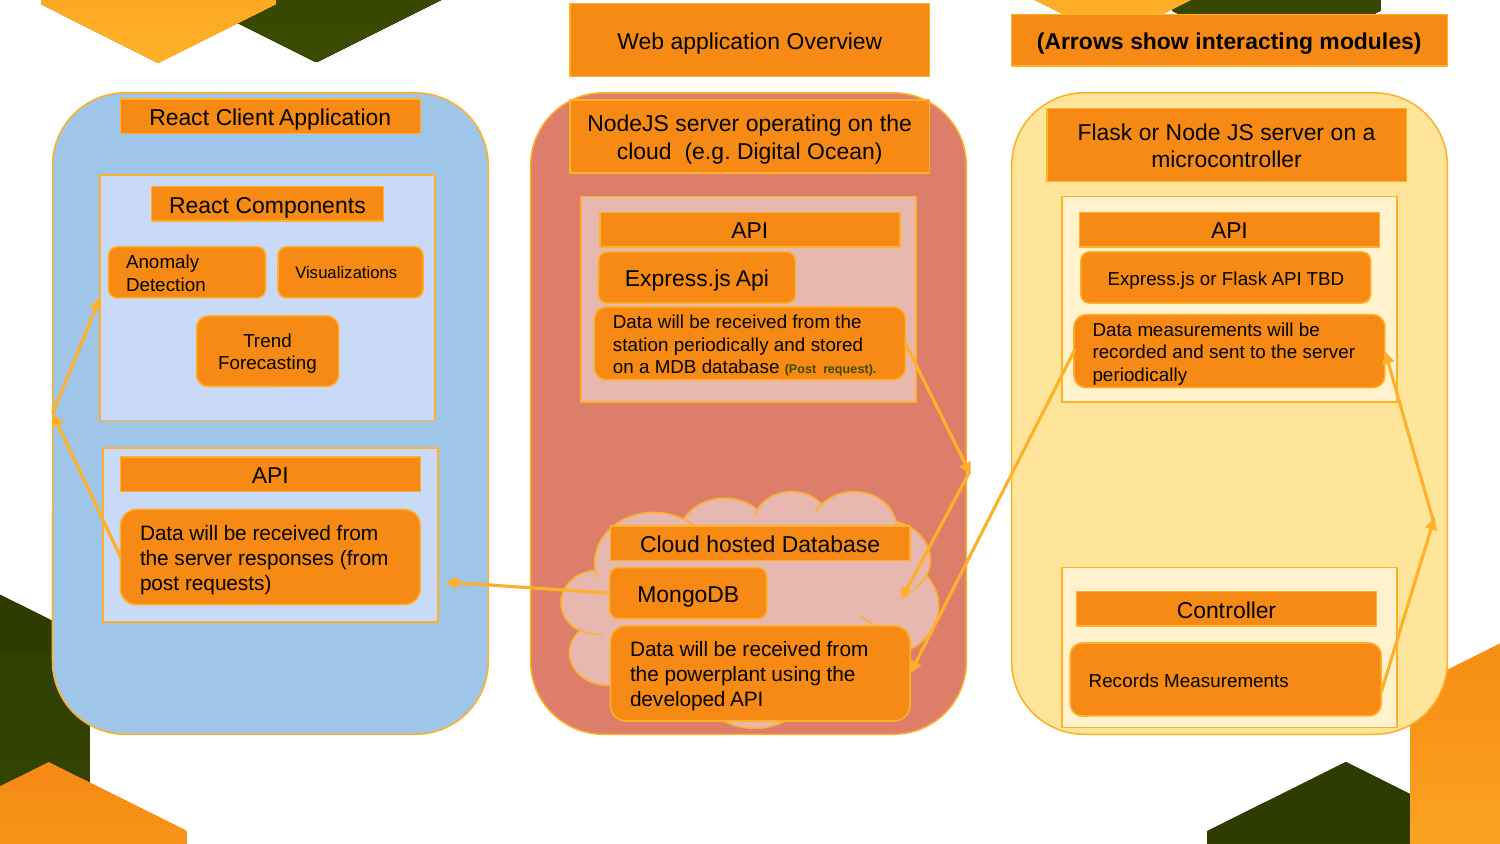

Web application Overview
(Arrows show interacting modules)

React Client Application
NodeJS server operating on the cloud  (e.g. Digital Ocean)
Flask or Node JS server on a microcontroller

React Components

API
API
Anomaly Detection
Visualizations
Express.js Api
Express.js or Flask API TBD
Data will be received from the station periodically and stored on a MDB database (Post  request).
Data measurements will be recorded and sent to the server periodically
Trend Forecasting

API

Data will be received from the server responses (from post requests)
Cloud hosted Database
MongoDB

Controller
Data will be received from the powerplant using the developed API
Records Measurements